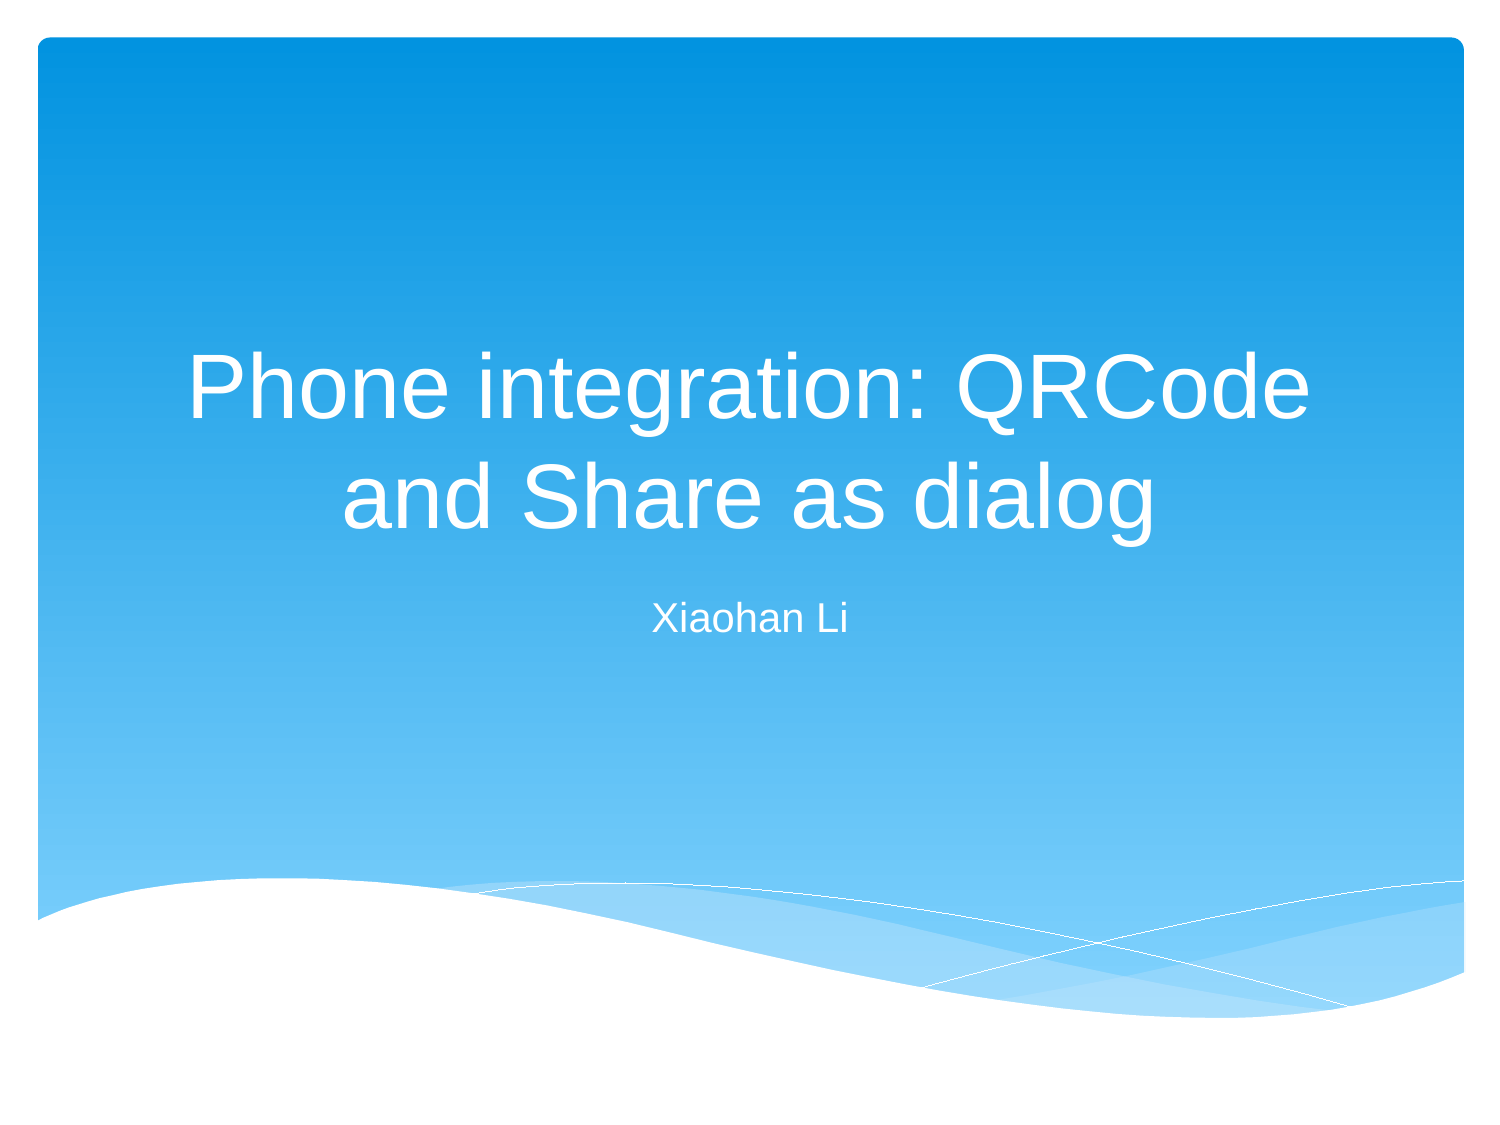

# Phone integration: QRCode and Share as dialog
Xiaohan Li